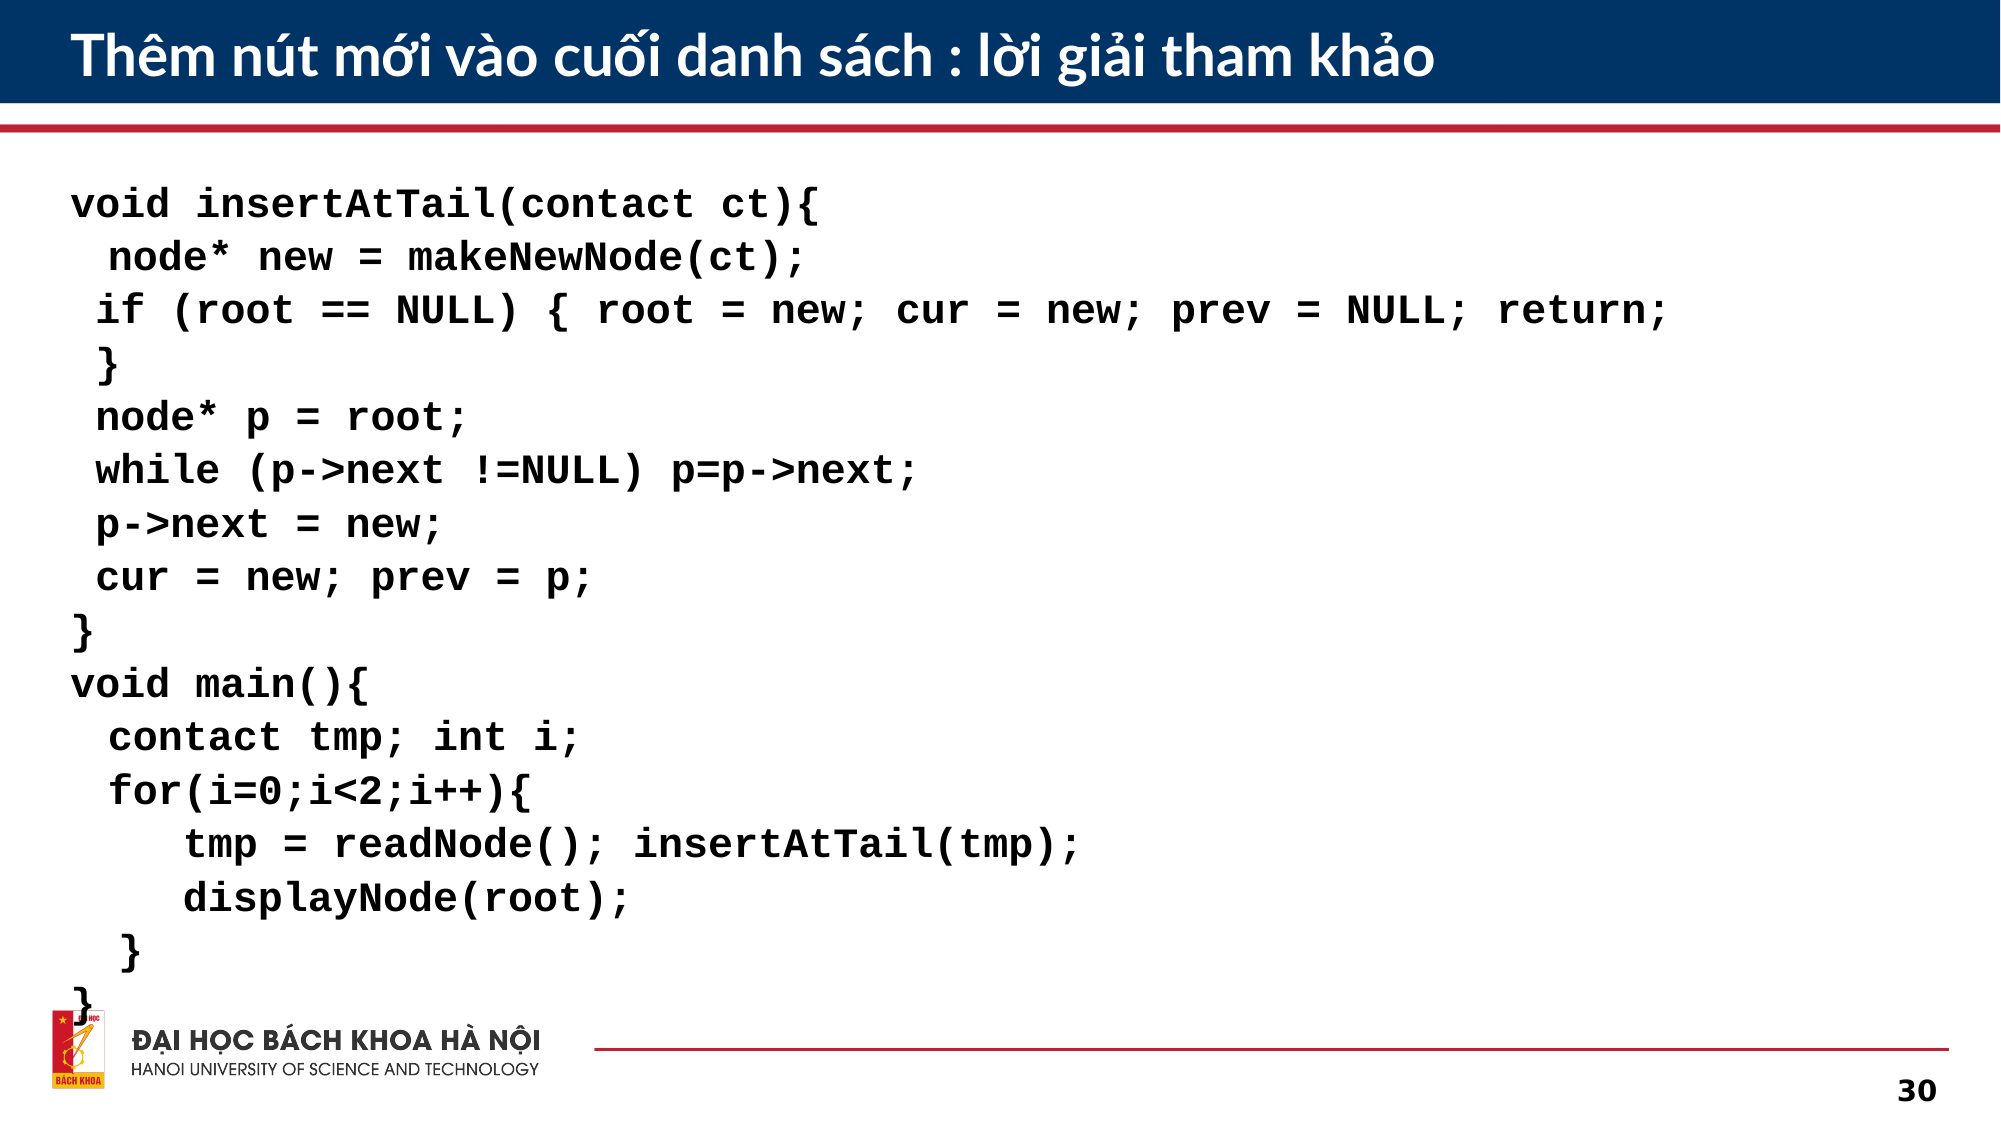

# Thêm nút mới vào cuối danh sách : lời giải tham khảo
void insertAtTail(contact ct){
	node* new = makeNewNode(ct);
 if (root == NULL) { root = new; cur = new; prev = NULL; return;
 }
 node* p = root;
 while (p->next !=NULL) p=p->next;
 p->next = new;
 cur = new; prev = p;
}
void main(){
	contact tmp; int i;
	for(i=0;i<2;i++){
	tmp = readNode(); insertAtTail(tmp);
	displayNode(root);
}
}
30